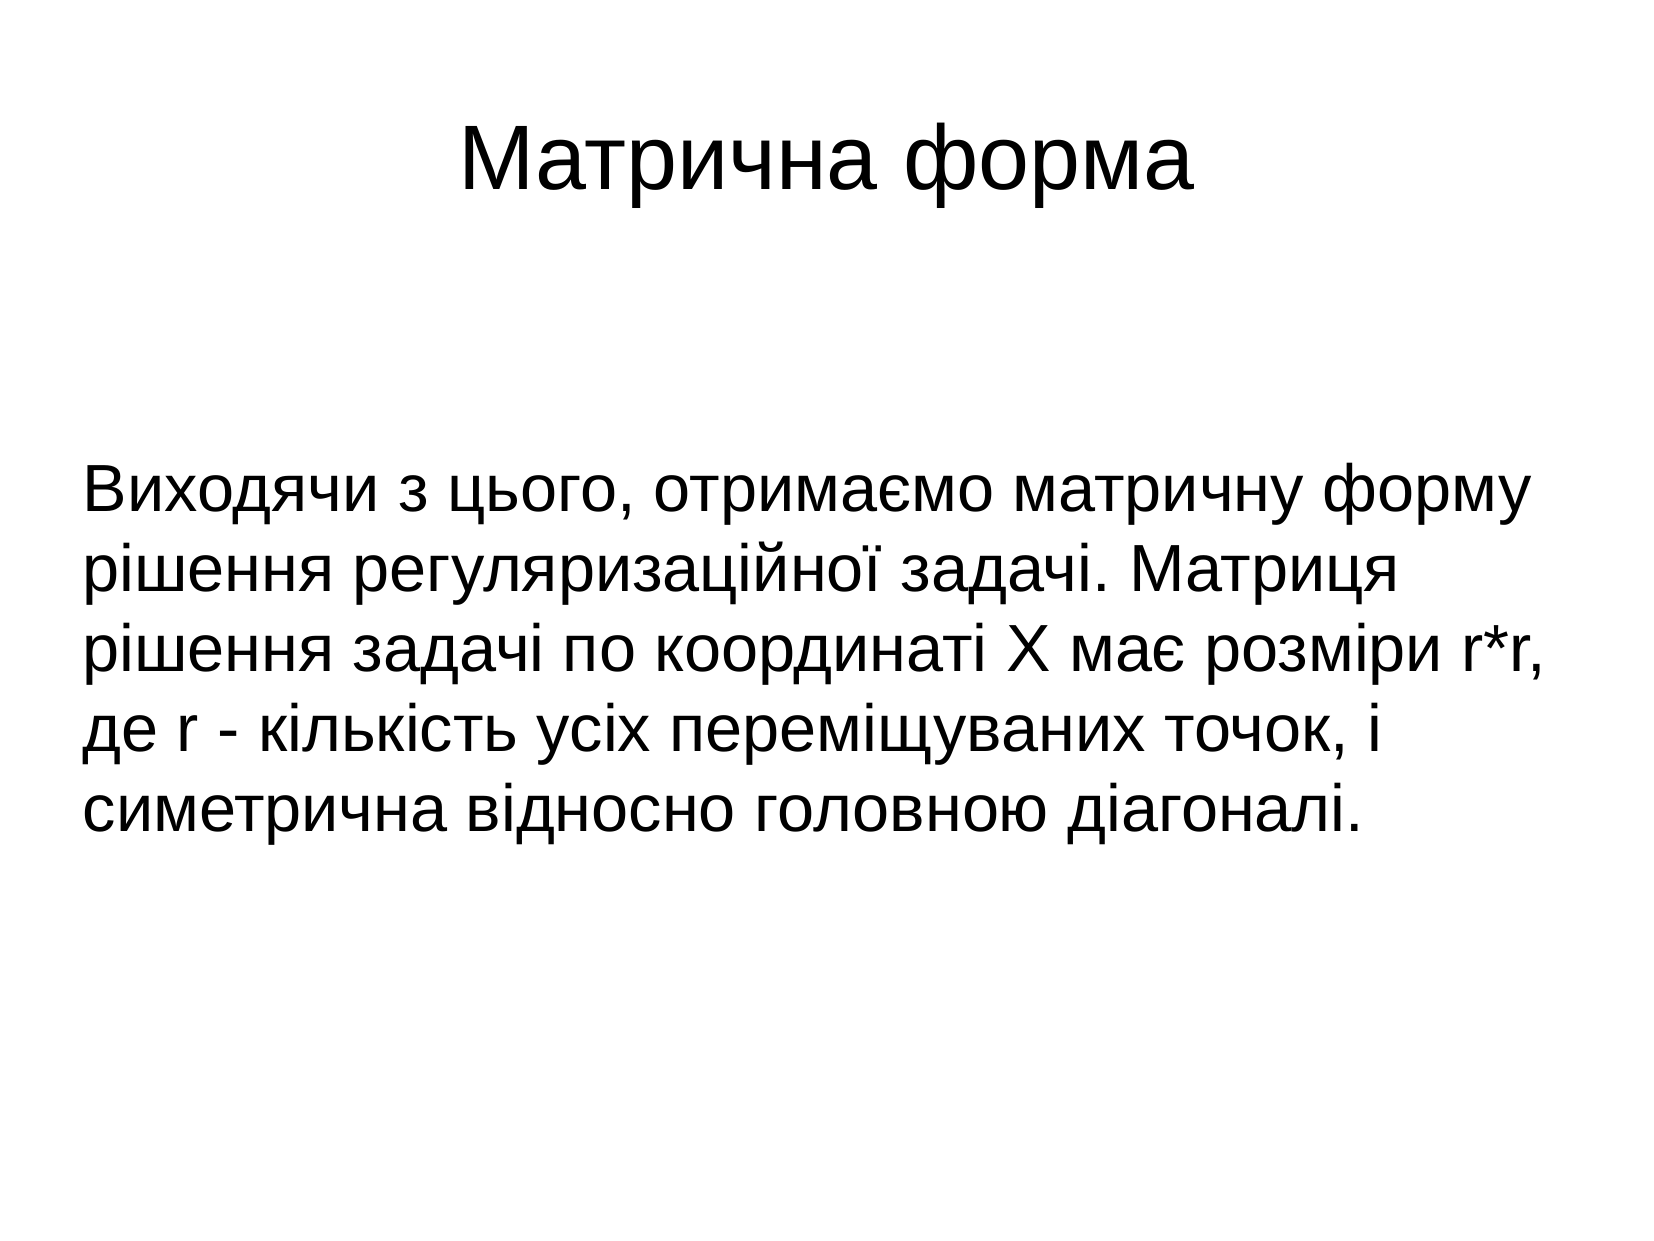

Матрична форма
Виходячи з цього, отримаємо матричну форму рішення регуляризаційної задачі. Матриця рішення задачі по координаті Х має розміри r*r, де r - кількість усіх переміщуваних точок, і симетрична відносно головною діагоналі.